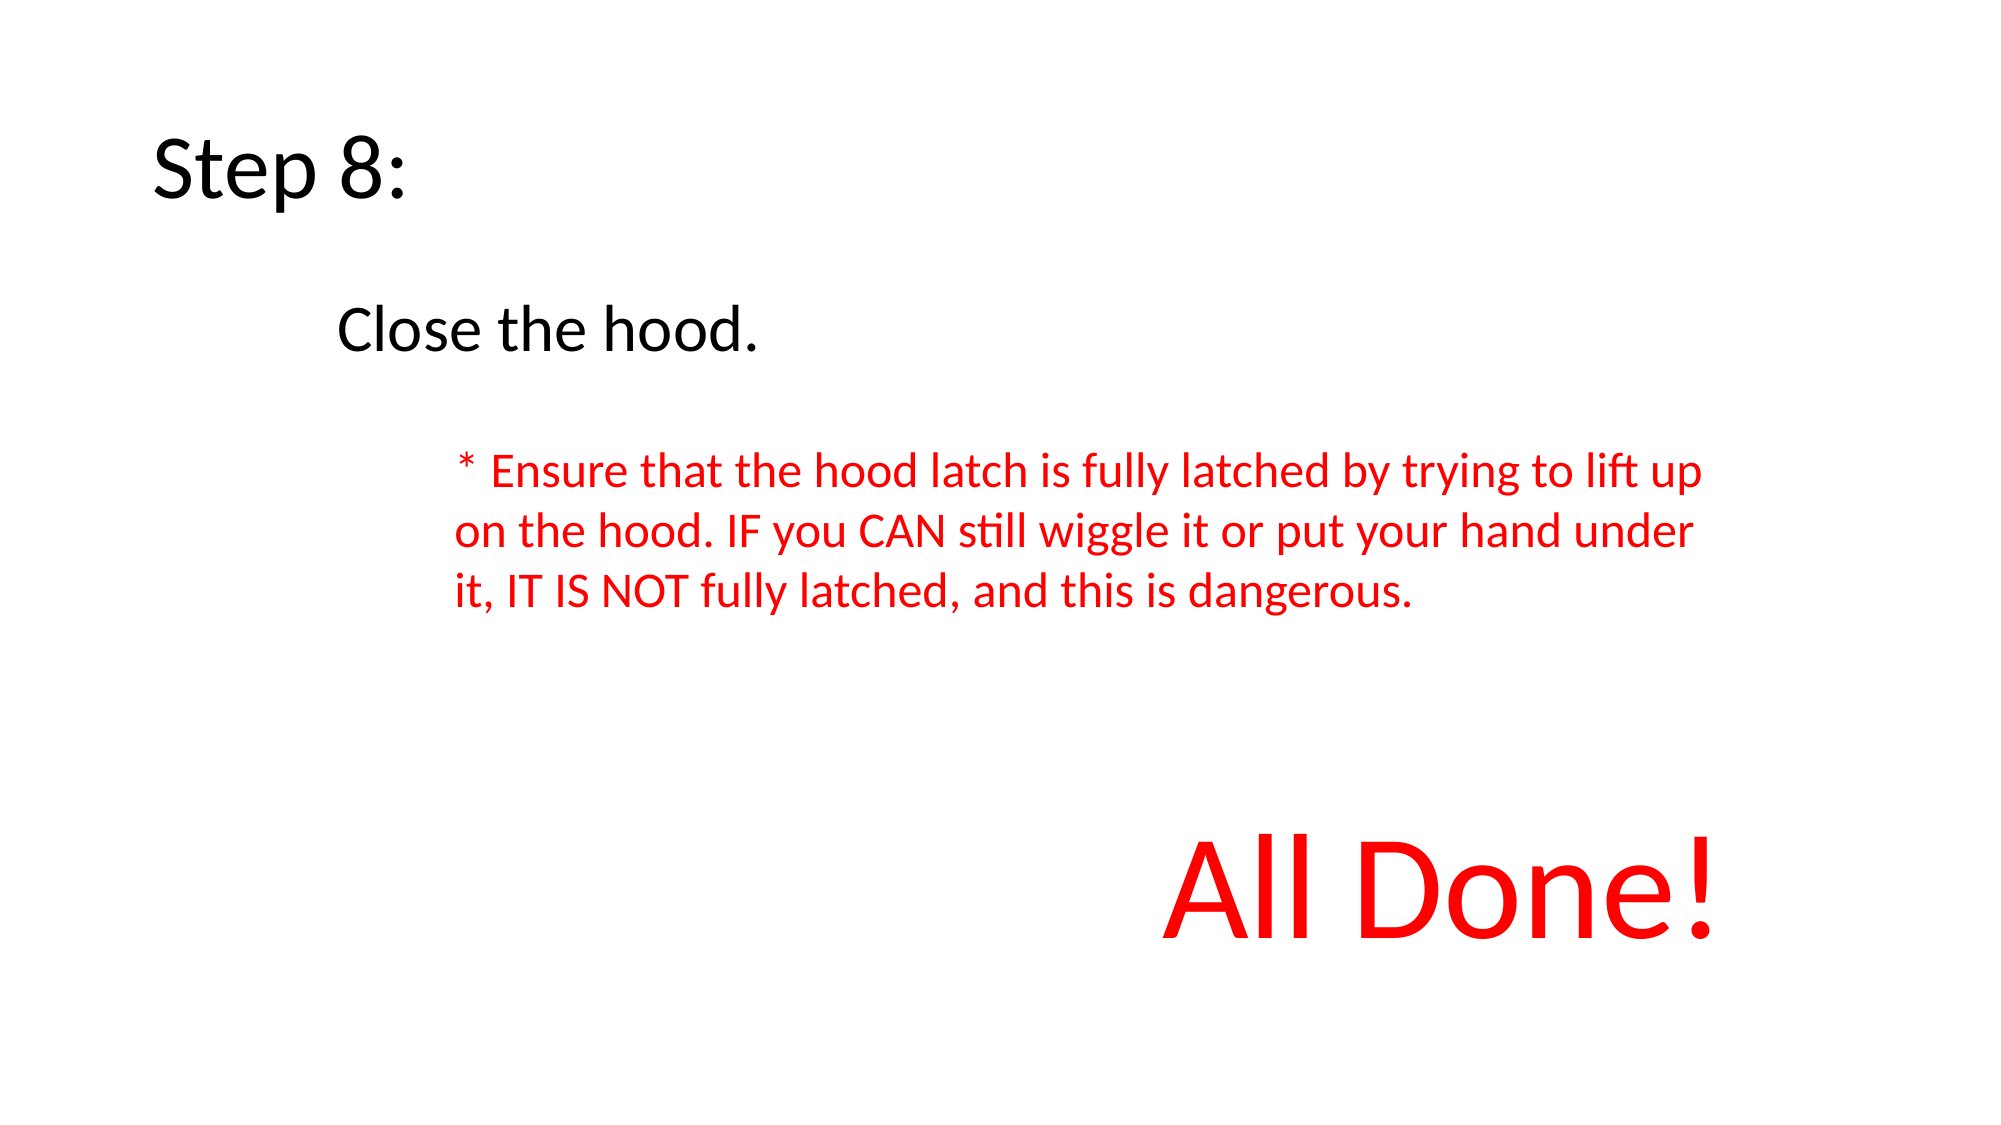

# Step 8:
Close the hood.
* Ensure that the hood latch is fully latched by trying to lift up on the hood. IF you CAN still wiggle it or put your hand under it, IT IS NOT fully latched, and this is dangerous.
All Done!